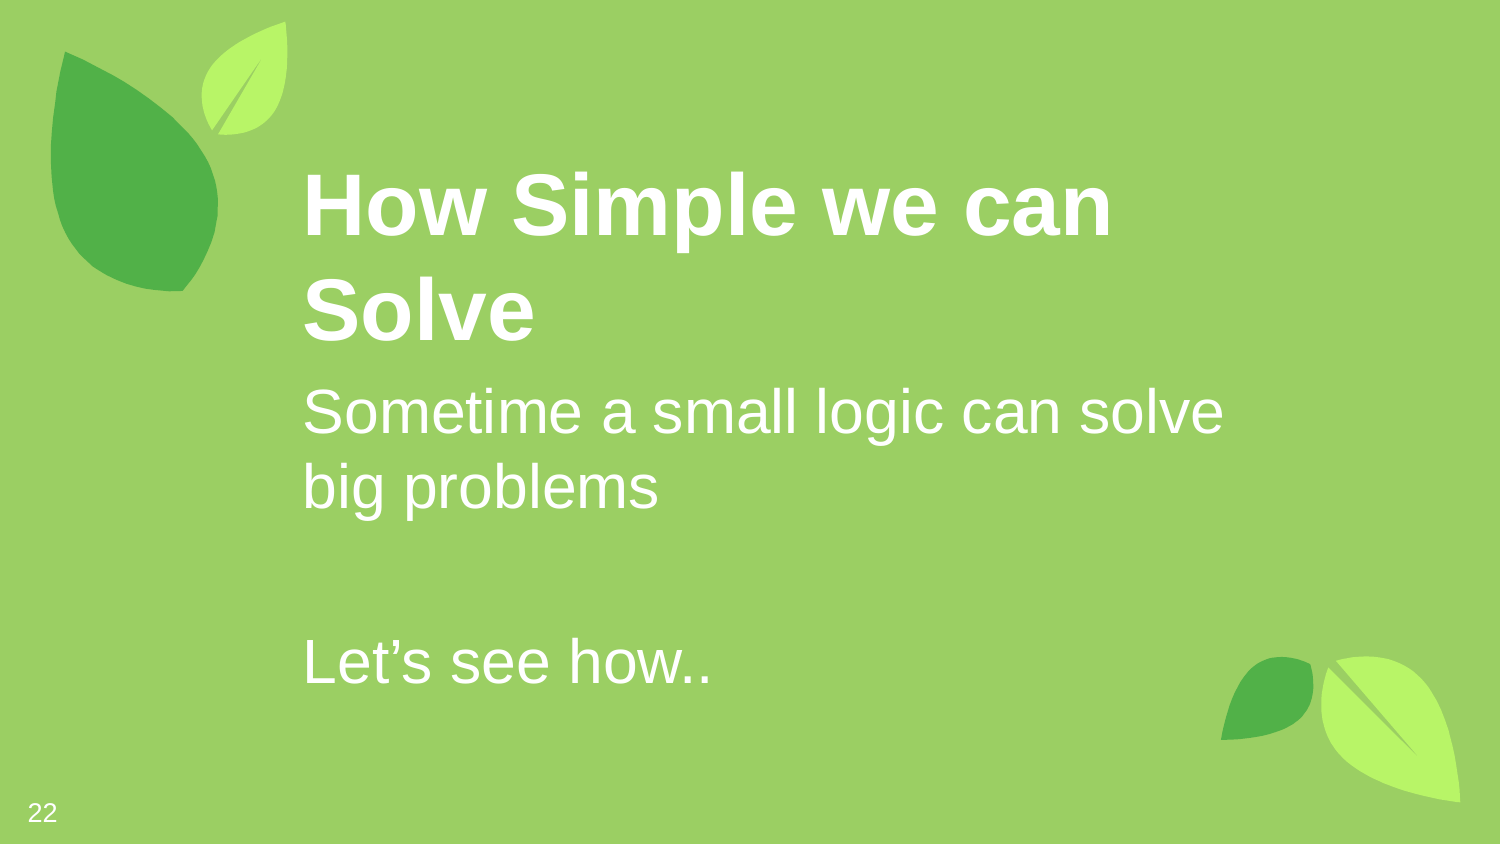

How Simple we can Solve
Sometime a small logic can solve big problems

Let’s see how..
22